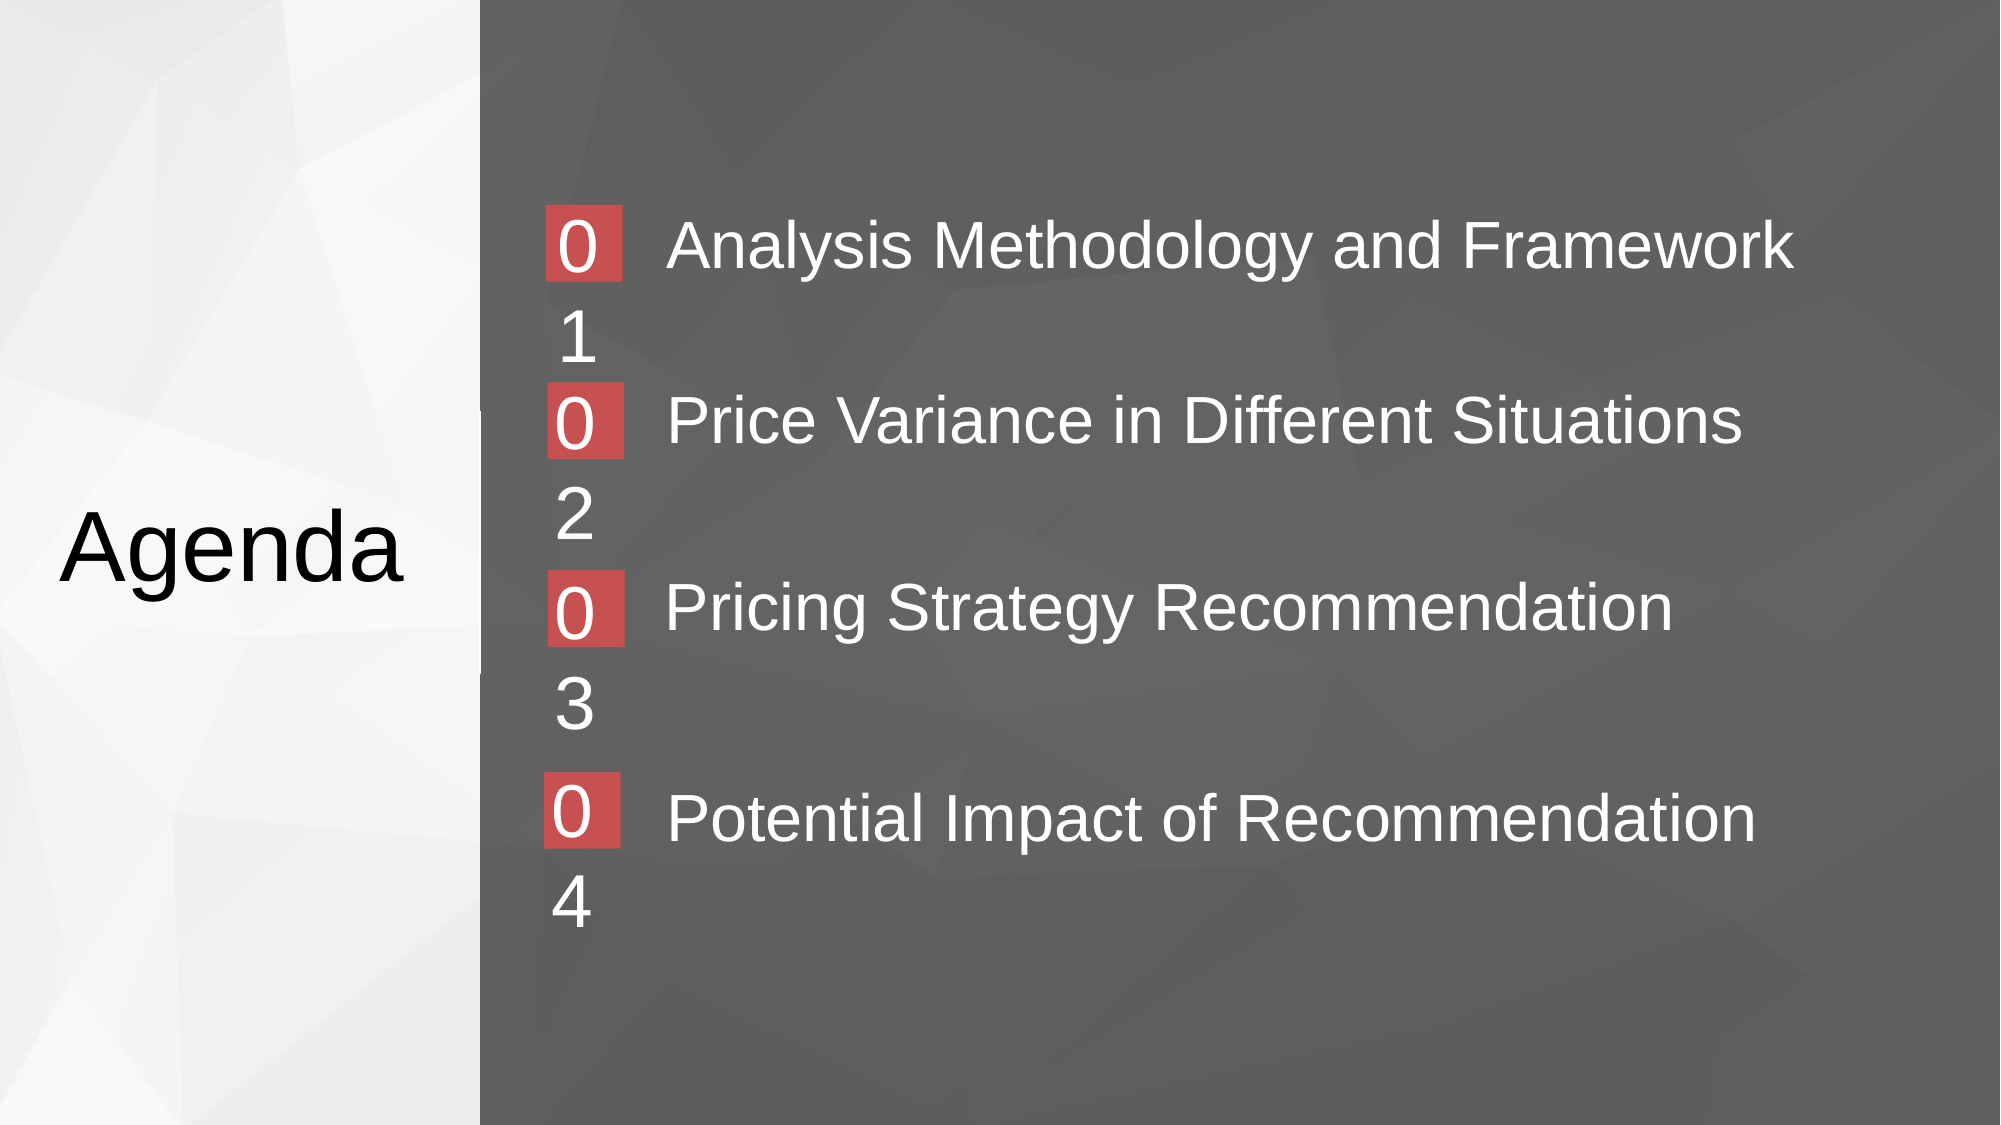

01

Analysis Methodology and Framework
02

Price Variance in Different Situations
Agenda
Pricing Strategy Recommendation

03

04

Potential Impact of Recommendation